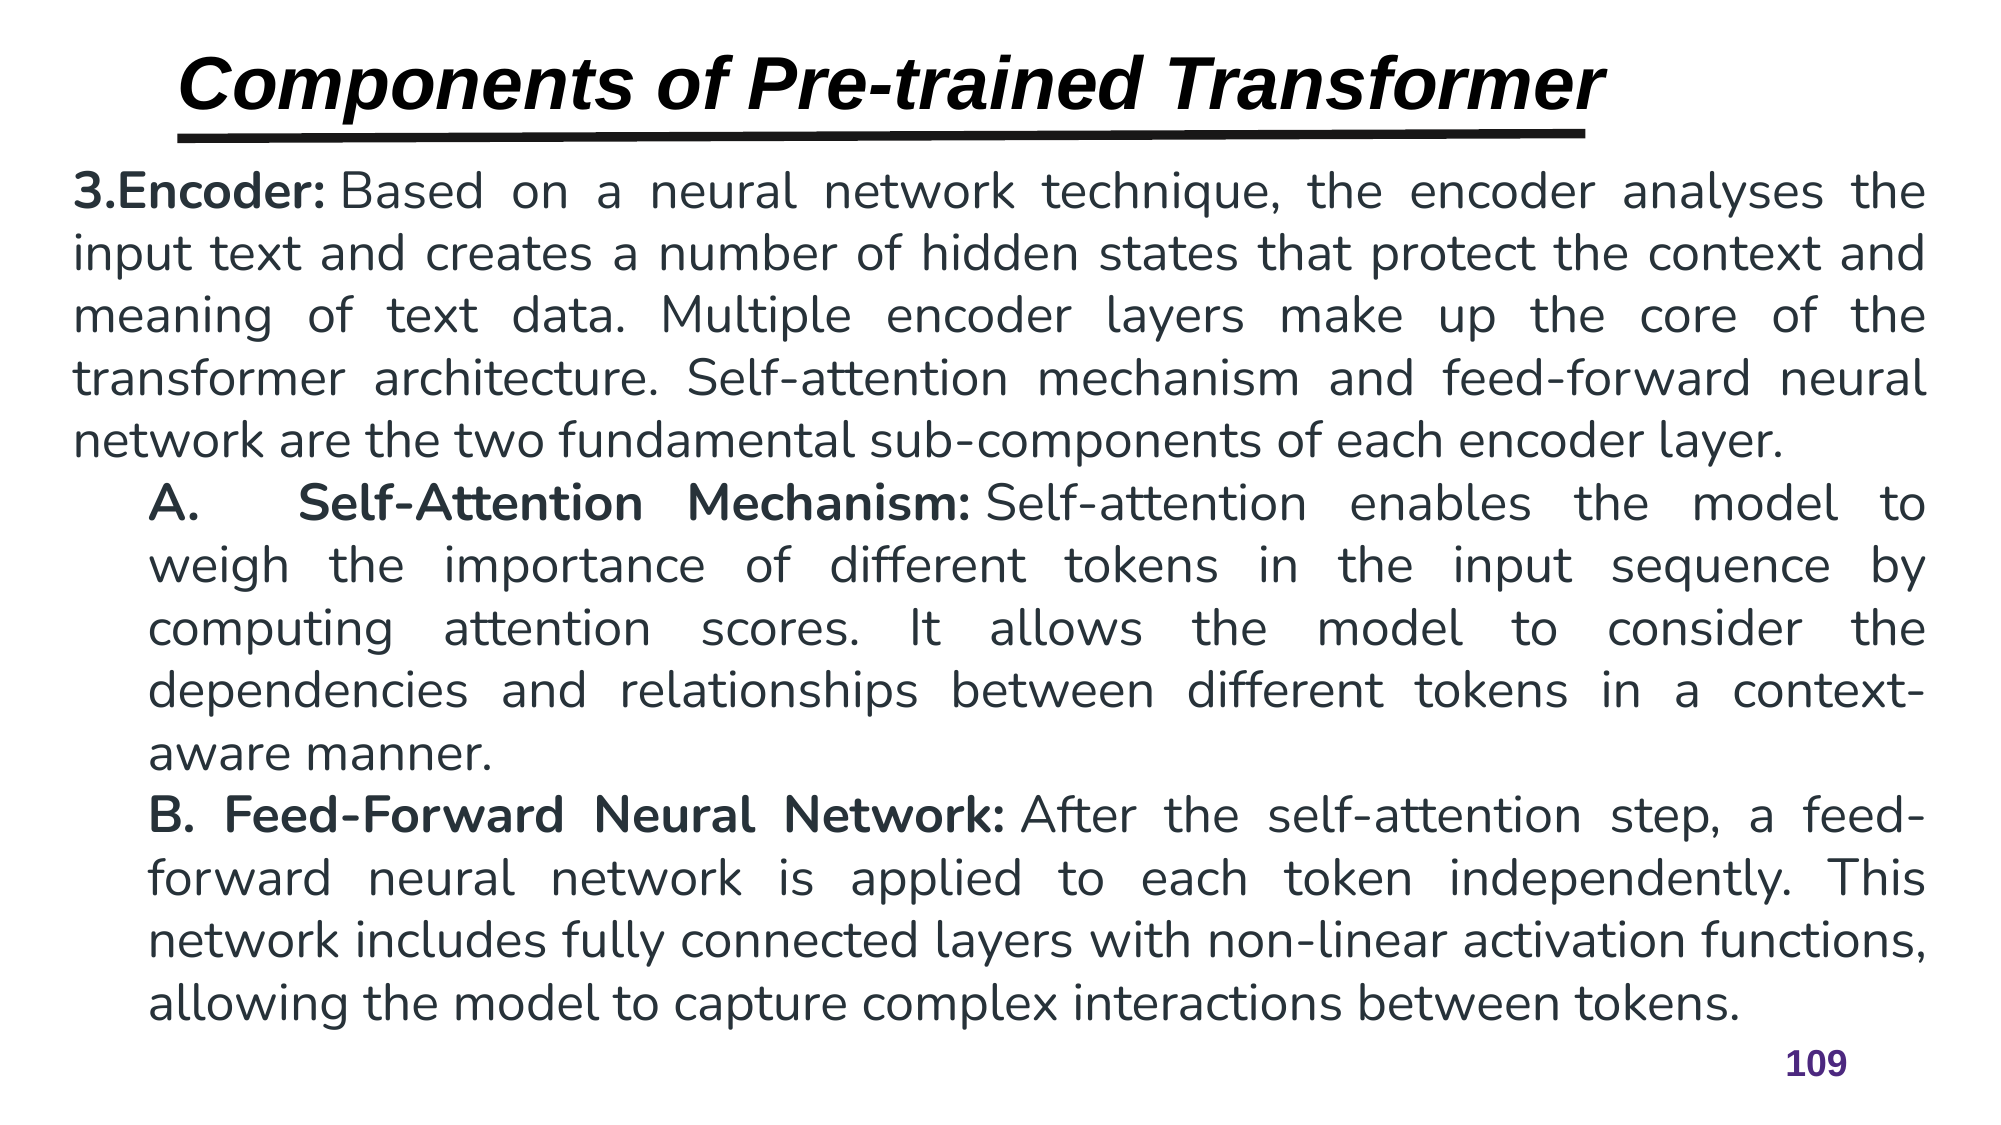

# Components of Pre-trained Transformer
Encoder: Based on a neural network technique, the encoder analyses the input text and creates a number of hidden states that protect the context and meaning of text data. Multiple encoder layers make up the core of the transformer architecture. Self-attention mechanism and feed-forward neural network are the two fundamental sub-components of each encoder layer.
A.	Self-Attention Mechanism: Self-attention enables the model to weigh the importance of different tokens in the input sequence by computing attention scores. It allows the model to consider the dependencies and relationships between different tokens in a context-aware manner.
B. Feed-Forward Neural Network: After the self-attention step, a feed-forward neural network is applied to each token independently. This network includes fully connected layers with non-linear activation functions, allowing the model to capture complex interactions between tokens.
Myth
Outcome